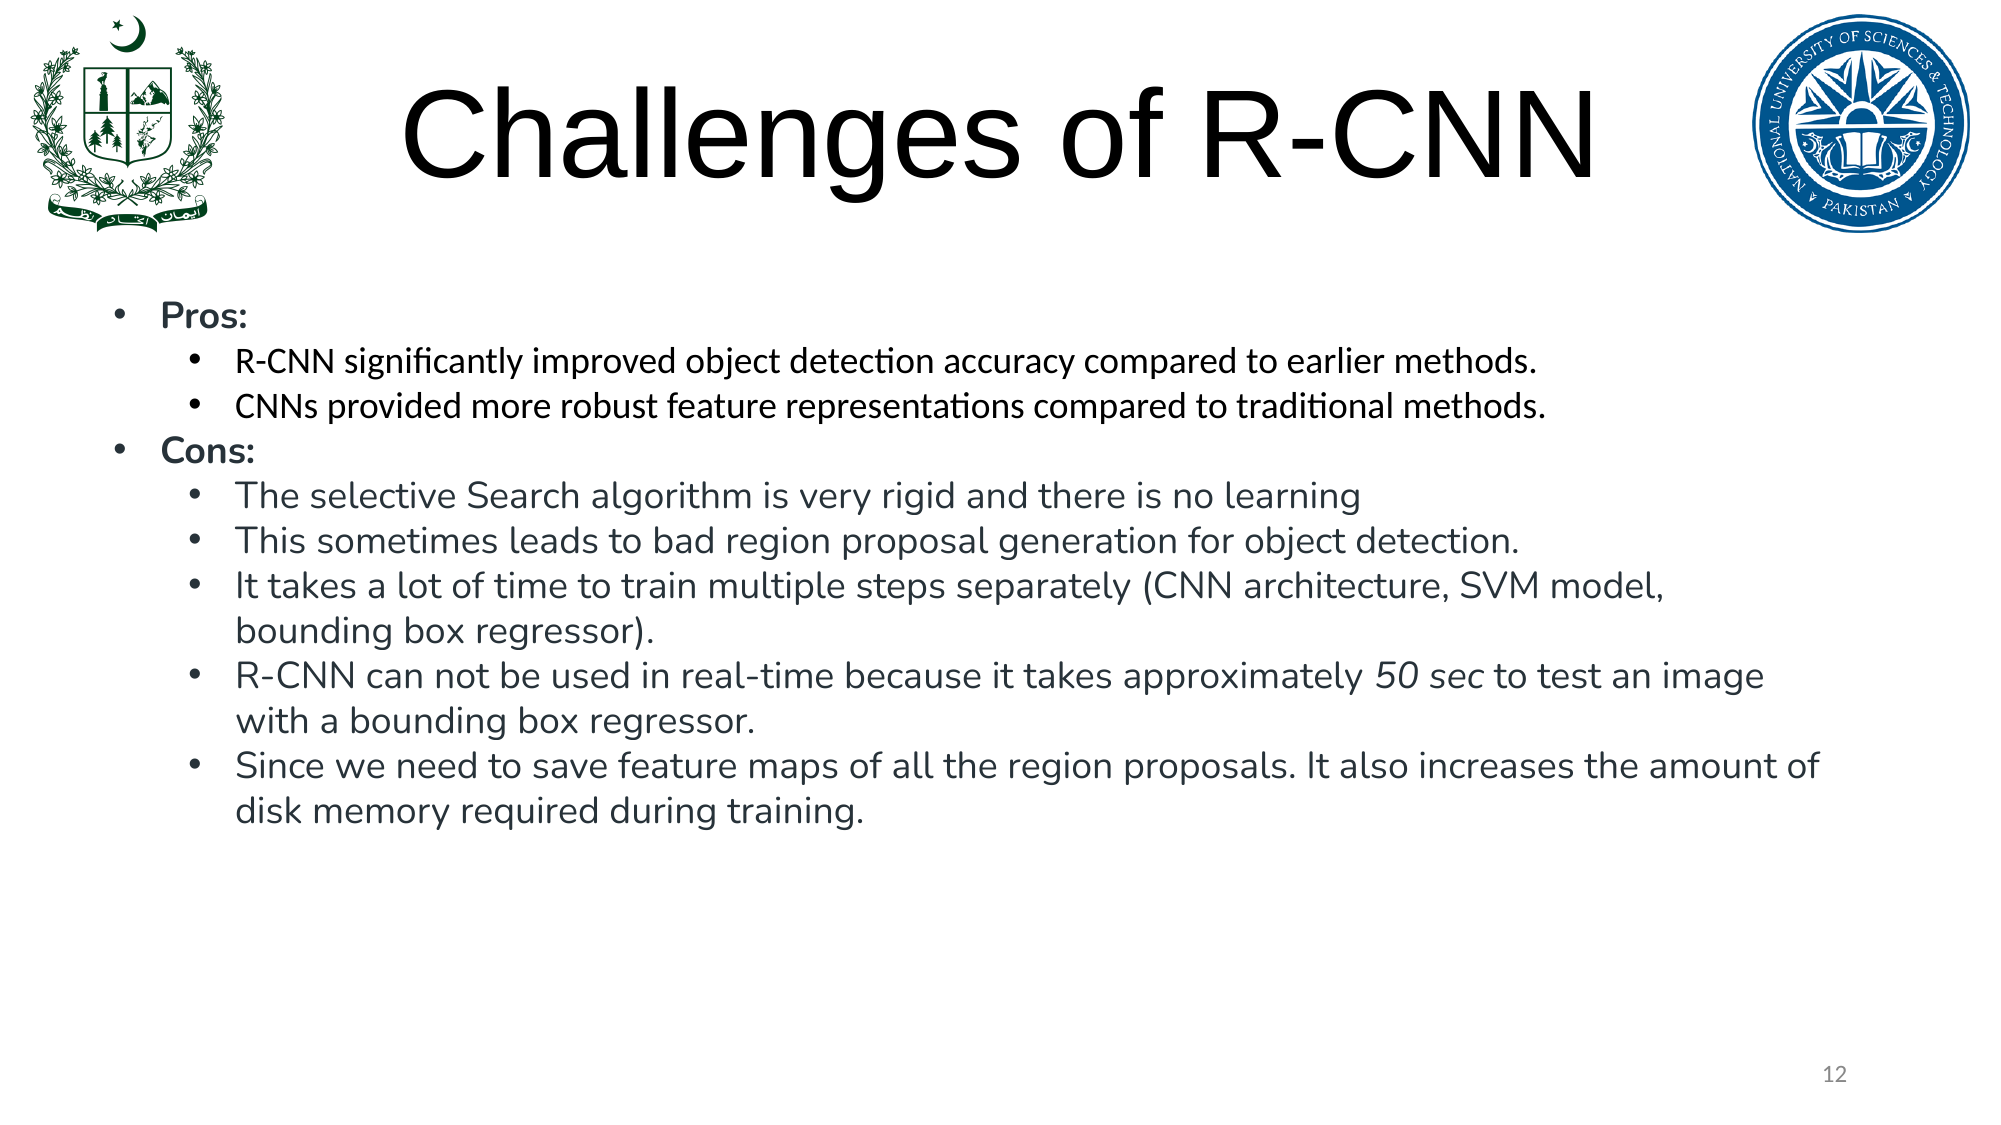

# Challenges of R-CNN
Pros:
R-CNN significantly improved object detection accuracy compared to earlier methods.
CNNs provided more robust feature representations compared to traditional methods.
Cons:
The selective Search algorithm is very rigid and there is no learning
This sometimes leads to bad region proposal generation for object detection.
It takes a lot of time to train multiple steps separately (CNN architecture, SVM model, bounding box regressor).
R-CNN can not be used in real-time because it takes approximately 50 sec to test an image with a bounding box regressor.
Since we need to save feature maps of all the region proposals. It also increases the amount of disk memory required during training.

12